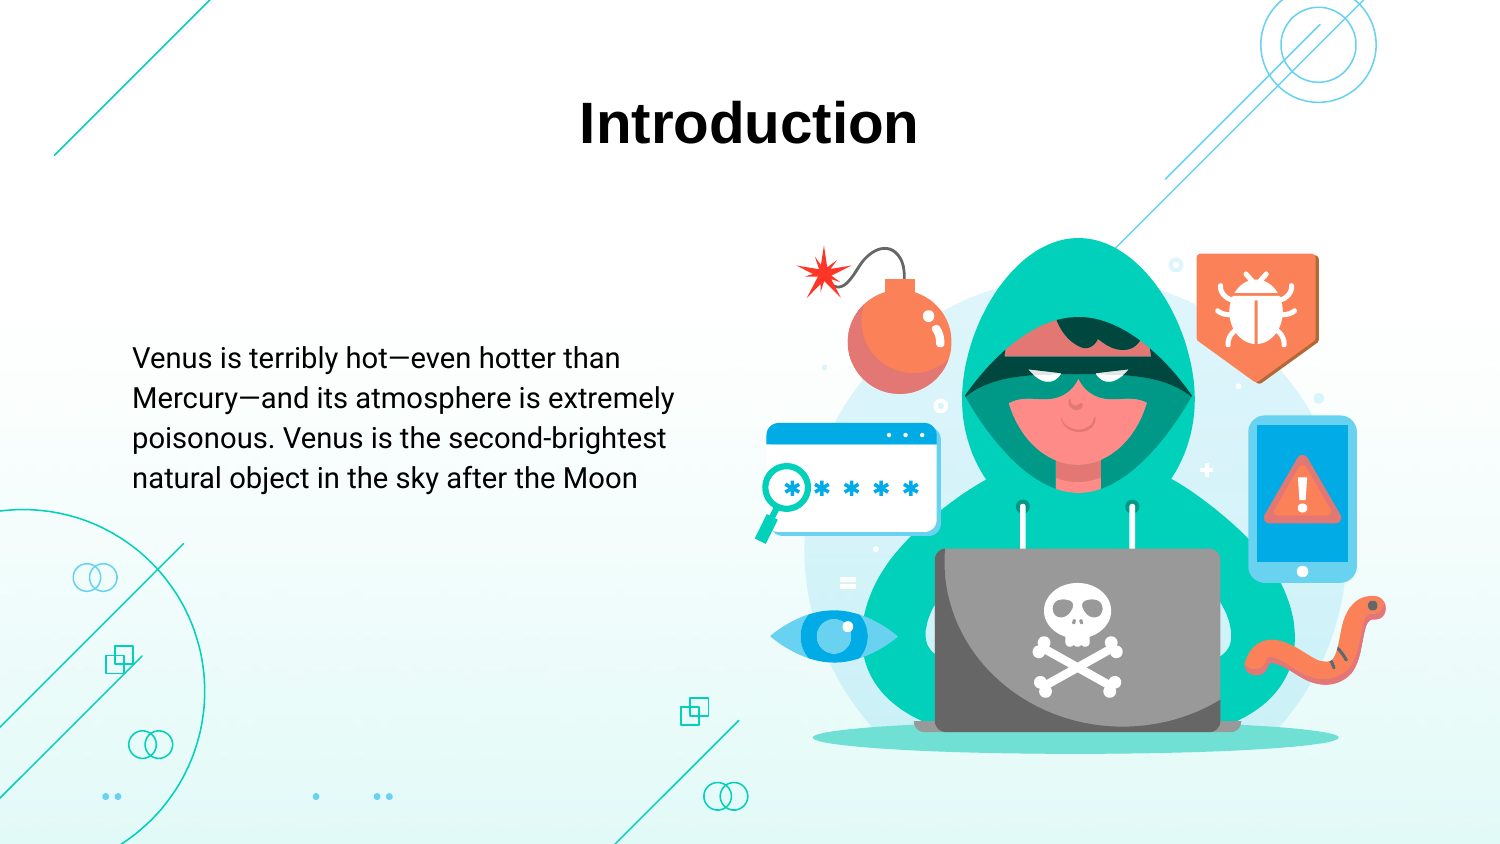

# Introduction

Venus is terribly hot—even hotter than Mercury—and its atmosphere is extremely poisonous. Venus is the second-brightest natural object in the sky after the Moon